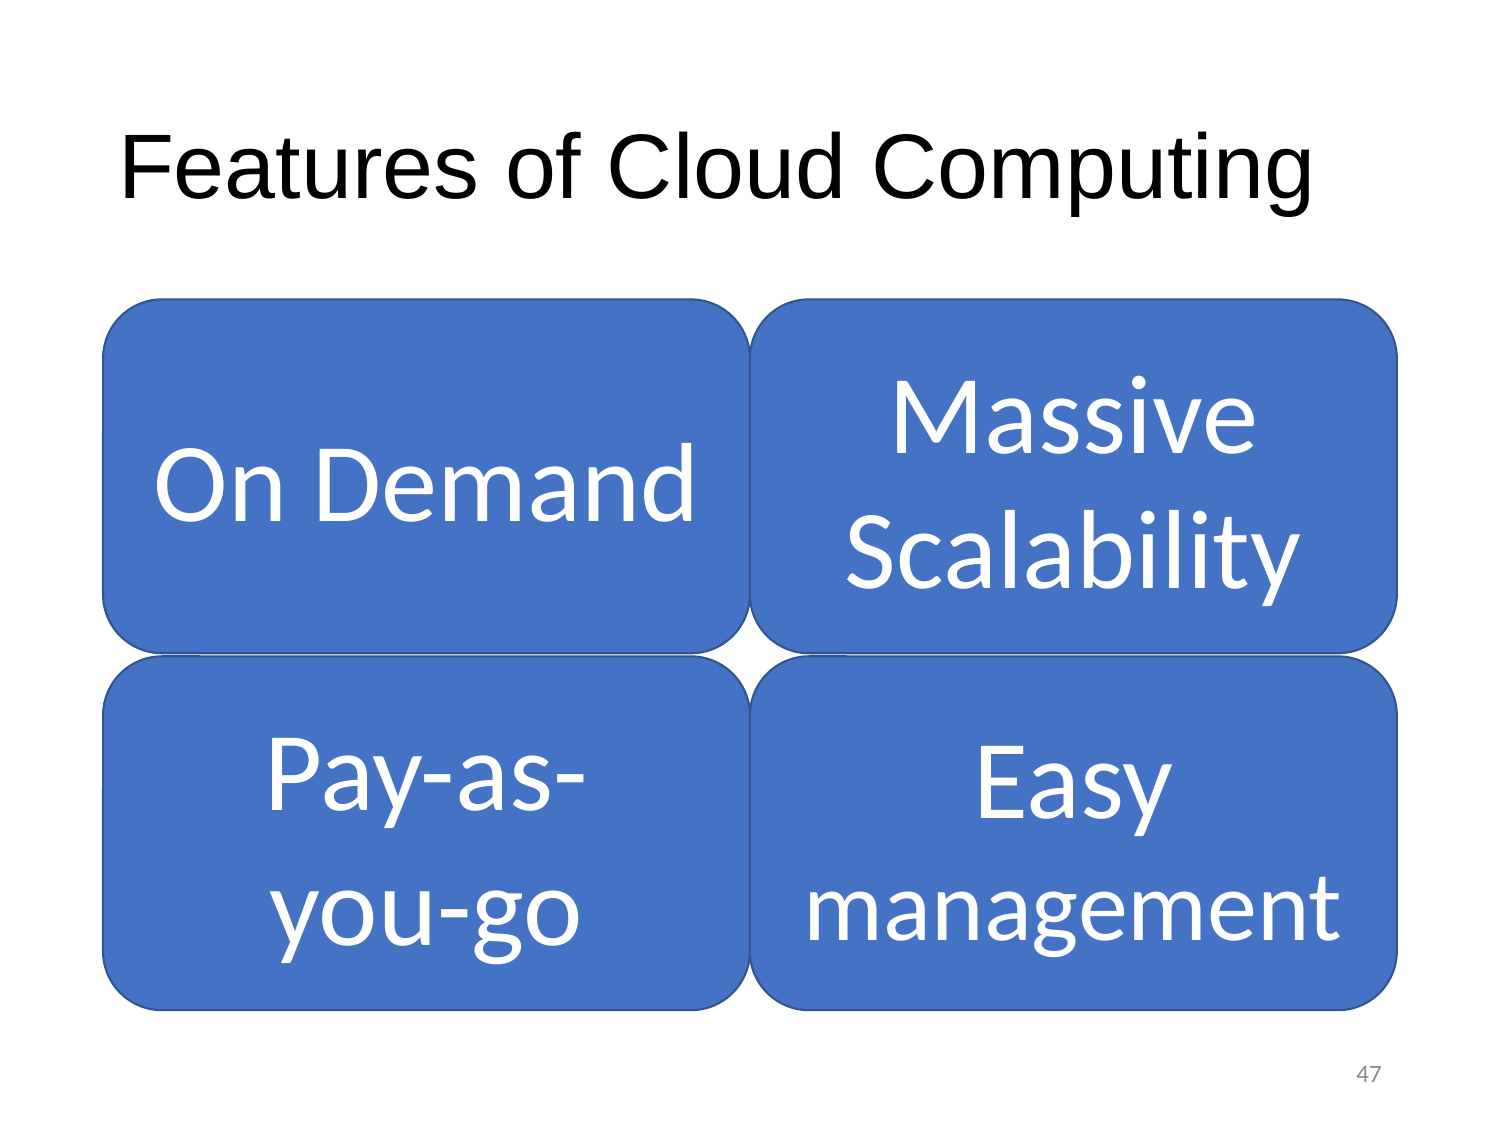

# Features of Cloud Computing
On Demand

Massive Scalability
Pay-as-
you-go
Easy management
47